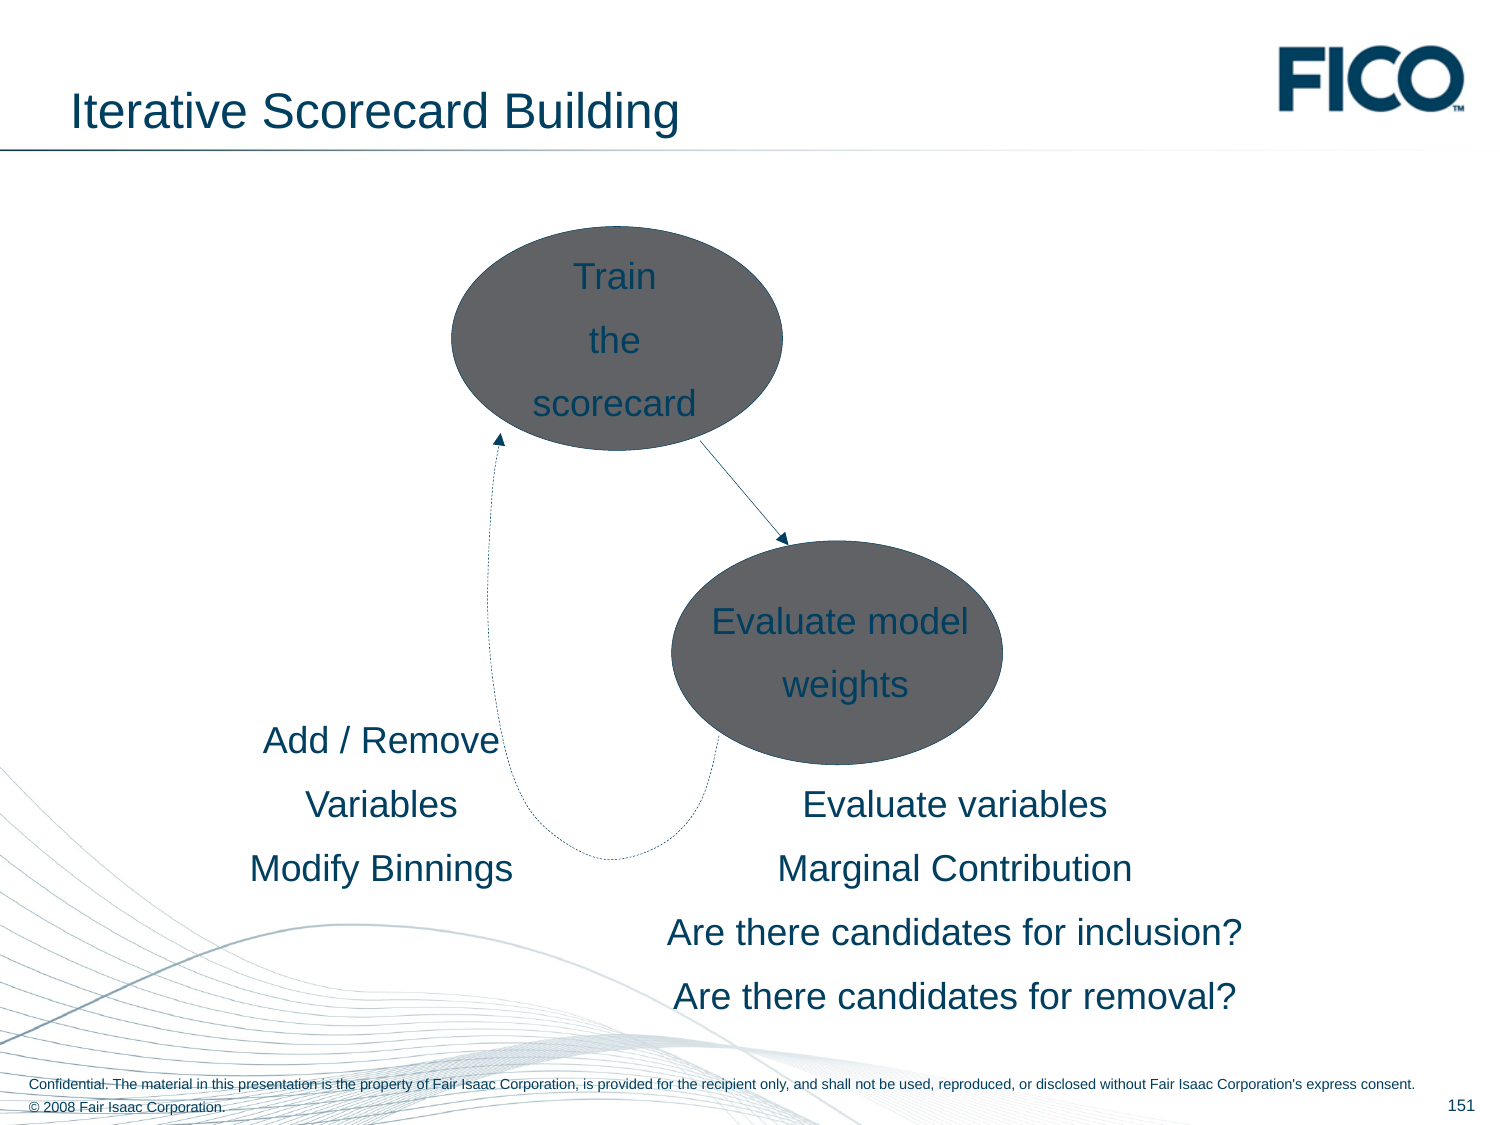

# Iterative Scorecard Building

Train
the
scorecard

Evaluate model
weights
Add / Remove
Variables
Modify Binnings
Evaluate variables
Marginal Contribution
Are there candidates for inclusion?
Are there candidates for removal?